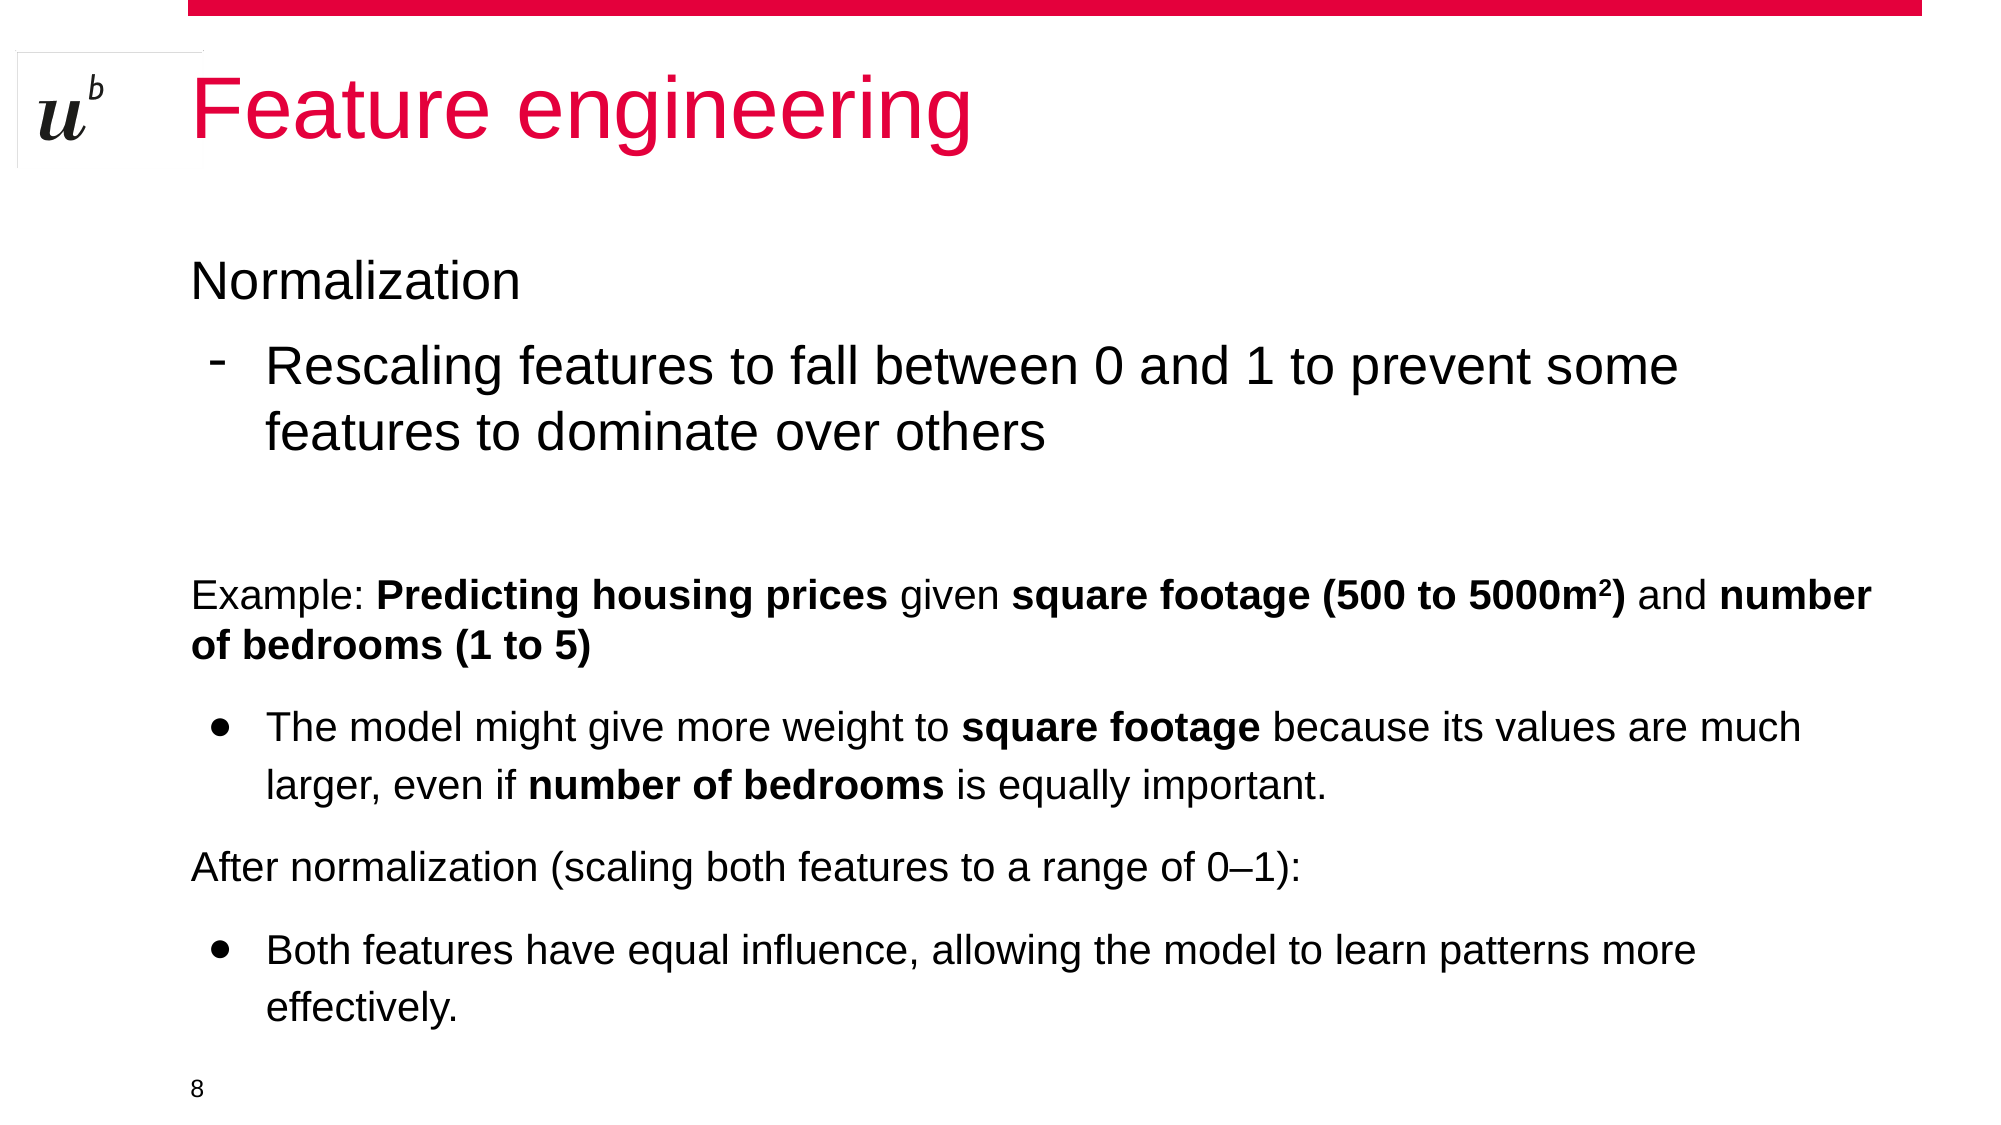

# Feature engineering
Normalization
Rescaling features to fall between 0 and 1 to prevent some features to dominate over others

Example: Predicting housing prices given square footage (500 to 5000m2) and number of bedrooms (1 to 5)
The model might give more weight to square footage because its values are much larger, even if number of bedrooms is equally important.
After normalization (scaling both features to a range of 0–1):
Both features have equal influence, allowing the model to learn patterns more effectively.

8